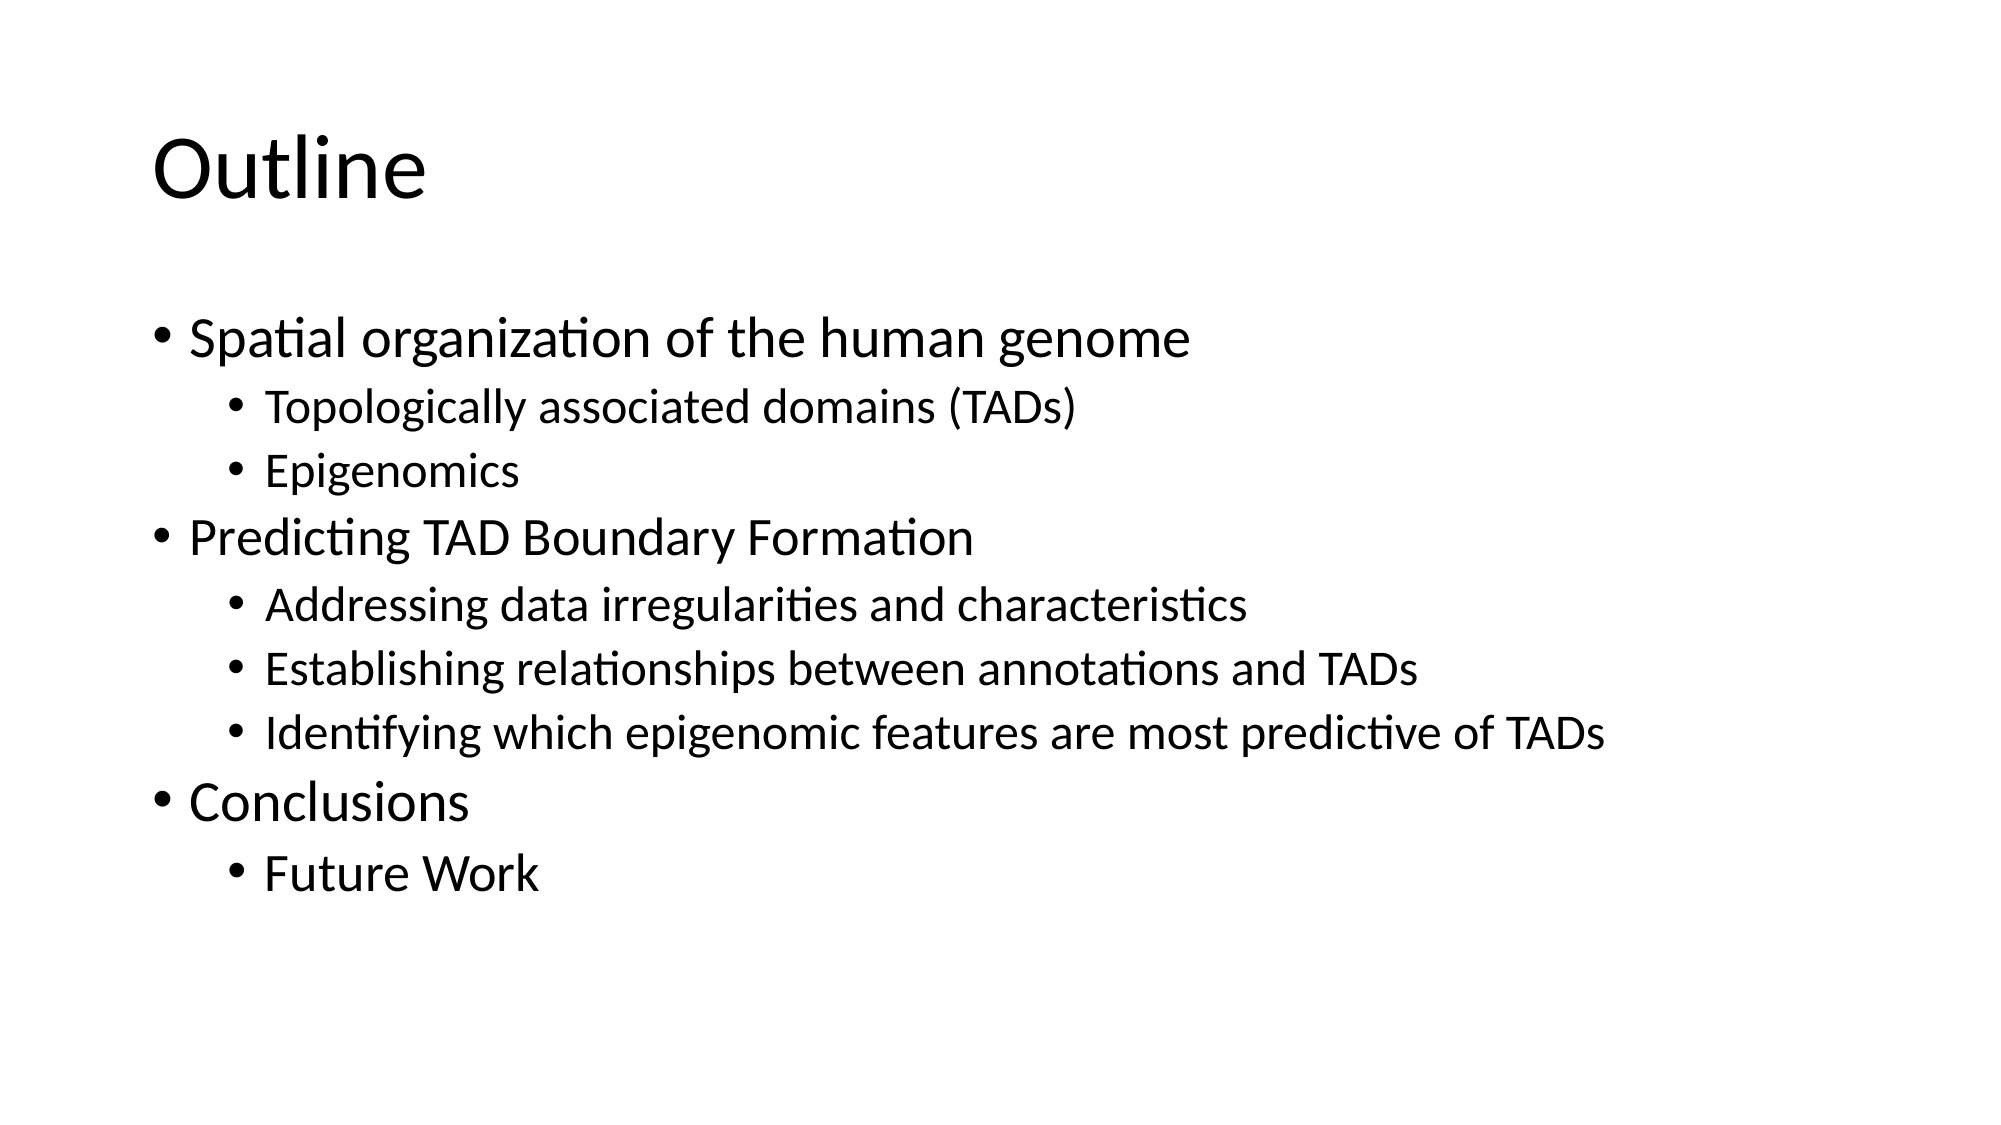

# Outline
Spatial organization of the human genome
Topologically associated domains (TADs)
Epigenomics
Predicting TAD Boundary Formation
Addressing data irregularities and characteristics
Establishing relationships between annotations and TADs
Identifying which epigenomic features are most predictive of TADs
Conclusions
Future Work